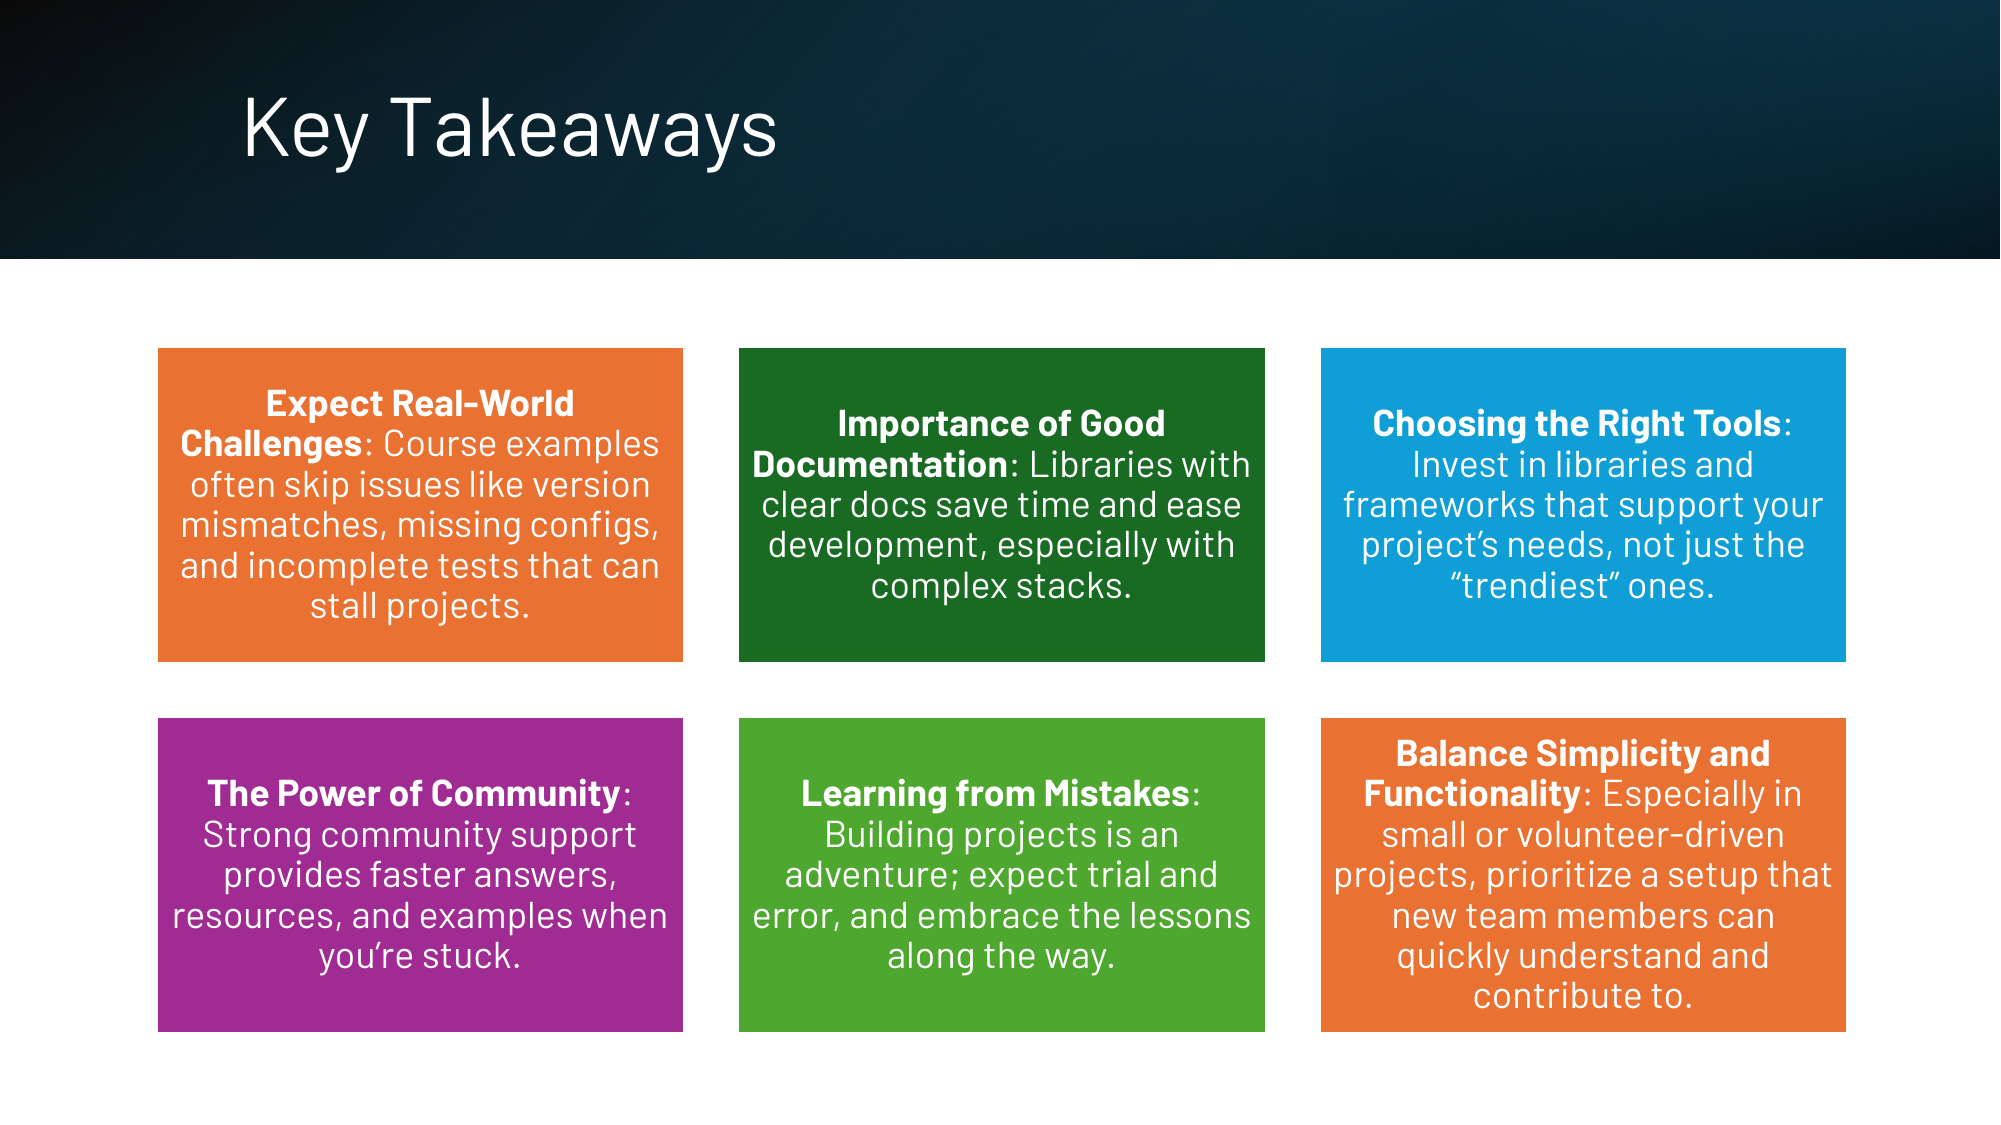

# Key Takeaways
Expect Real-World Challenges: Course examples often skip issues like version mismatches, missing configs, and incomplete tests that can stall projects.
Importance of Good Documentation: Libraries with clear docs save time and ease development, especially with complex stacks.
Choosing the Right Tools: Invest in libraries and frameworks that support your project’s needs, not just the “trendiest” ones.
The Power of Community: Strong community support provides faster answers, resources, and examples when you’re stuck.
Learning from Mistakes: Building projects is an adventure; expect trial and error, and embrace the lessons along the way.
Balance Simplicity and Functionality: Especially in small or volunteer-driven projects, prioritize a setup that new team members can quickly understand and contribute to.